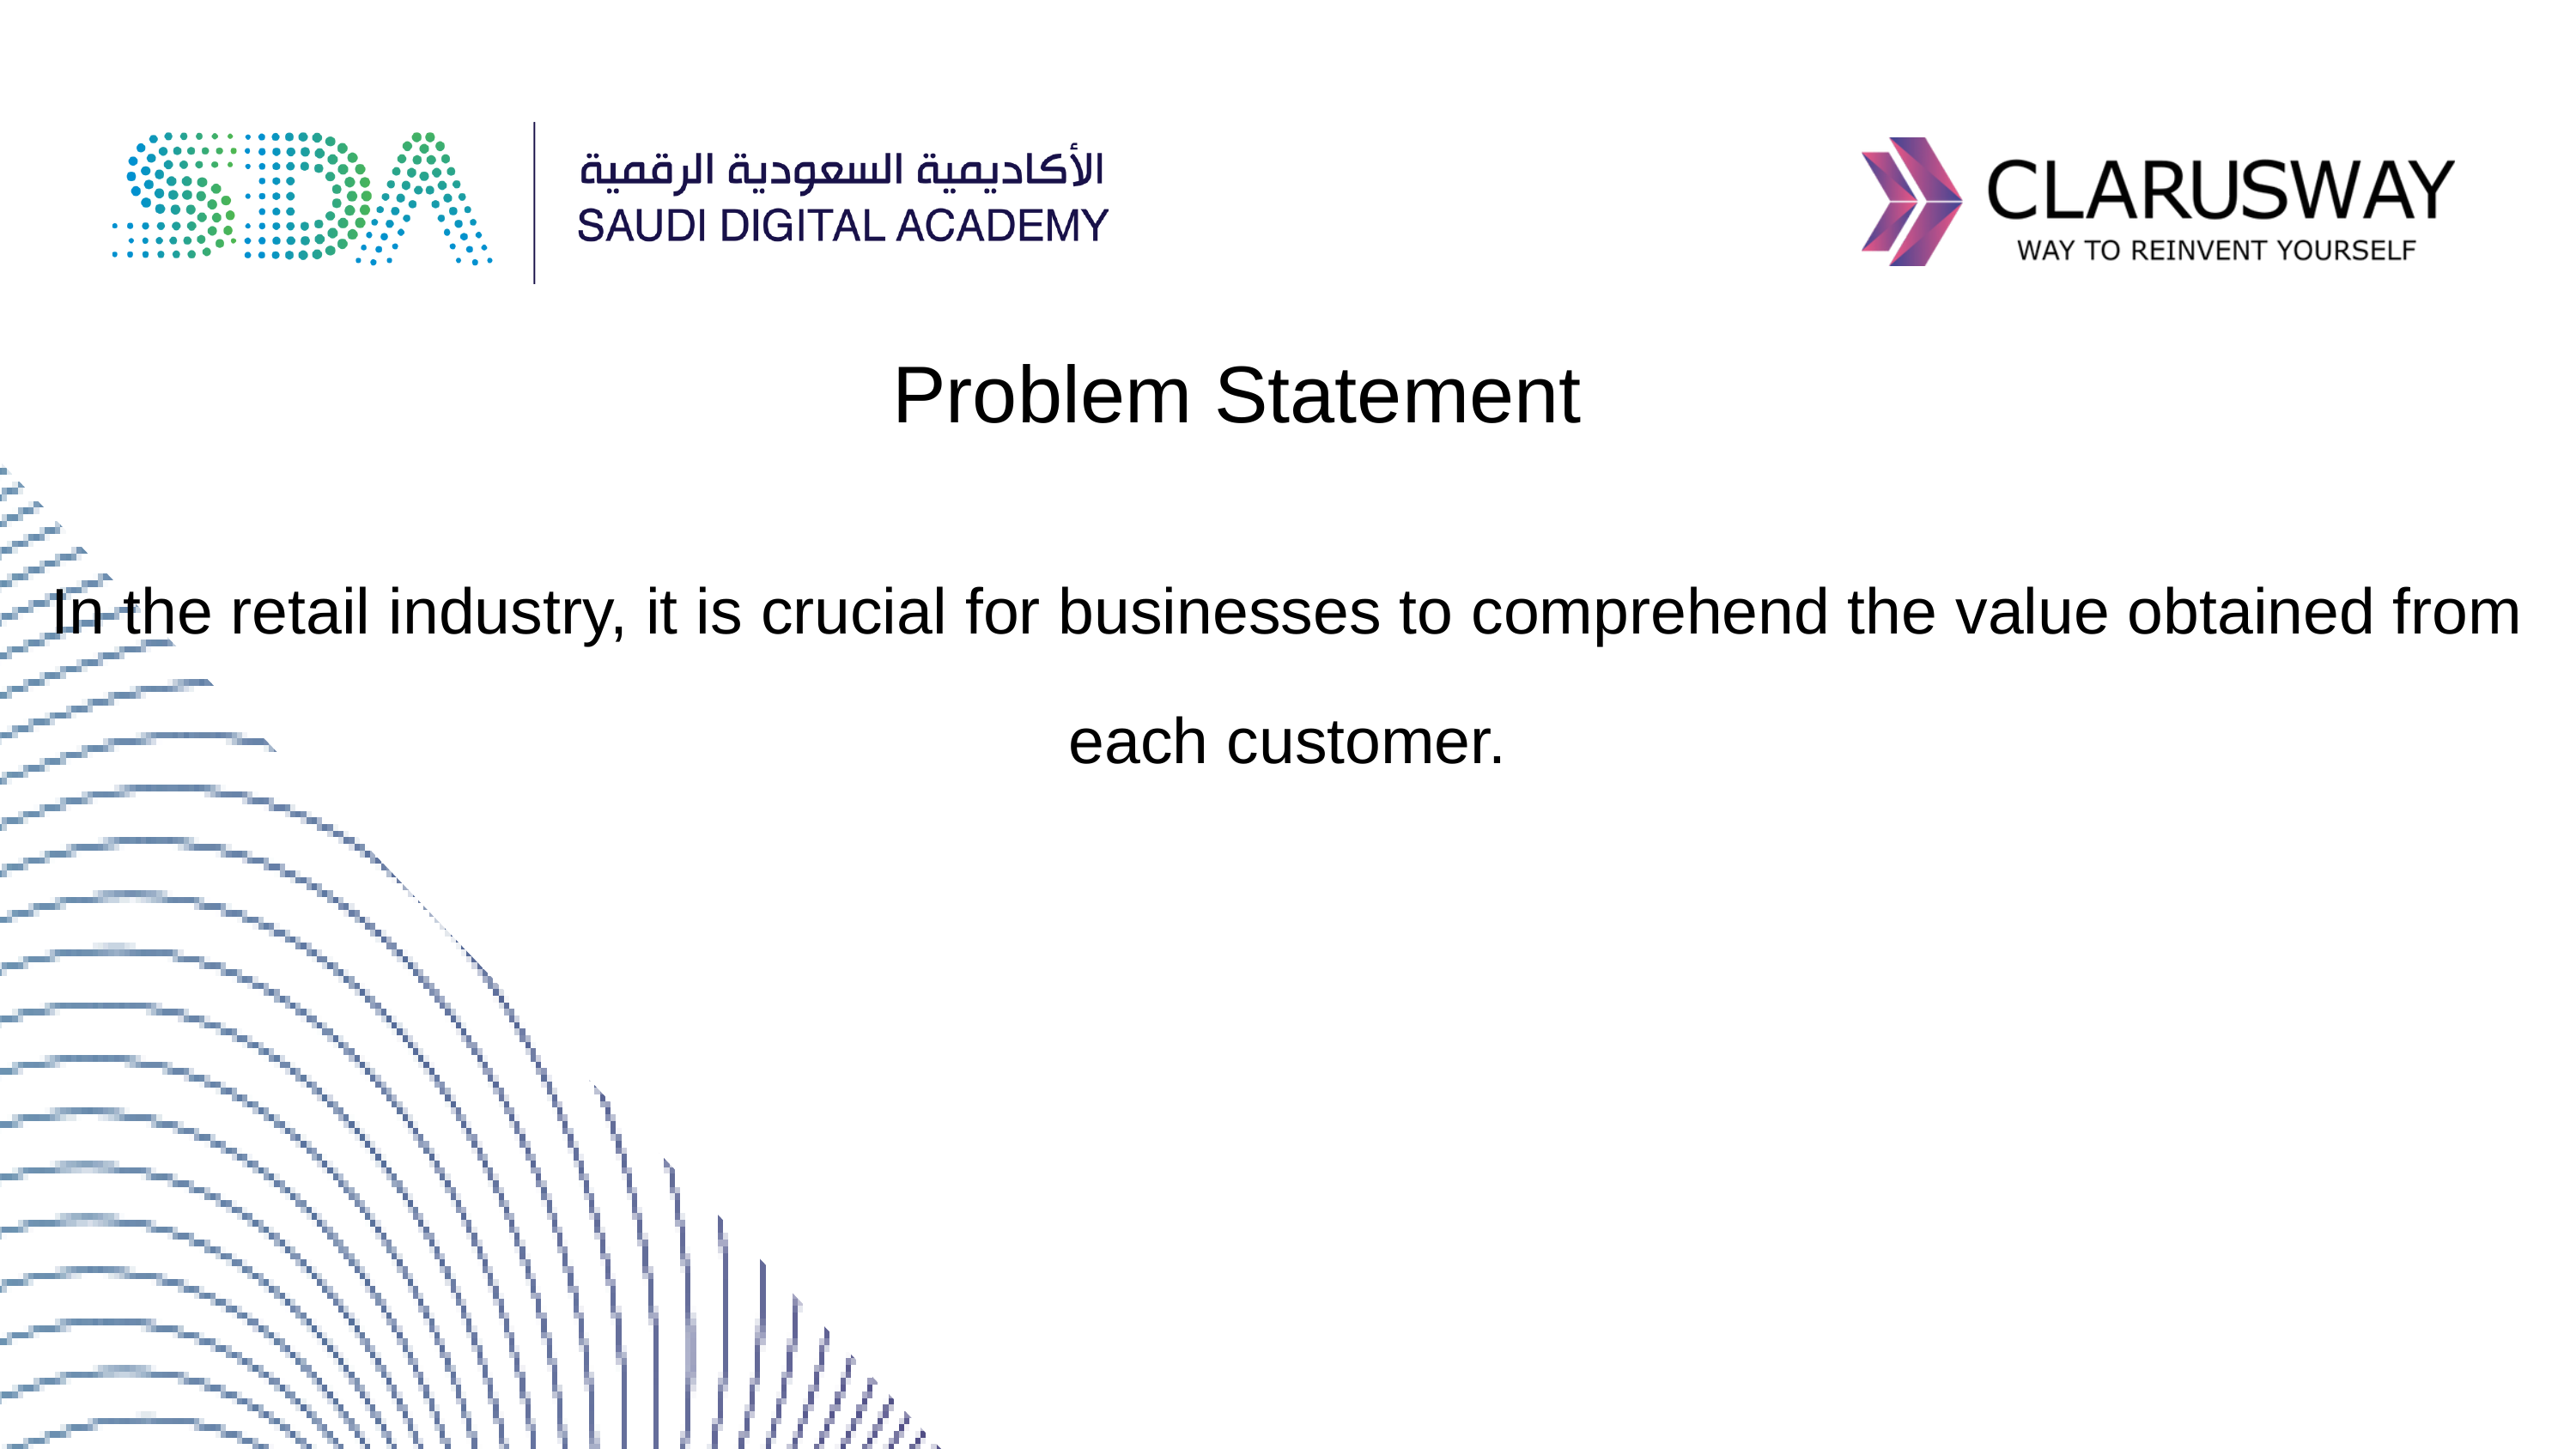

Problem Statement
In the retail industry, it is crucial for businesses to comprehend the value obtained from each customer.